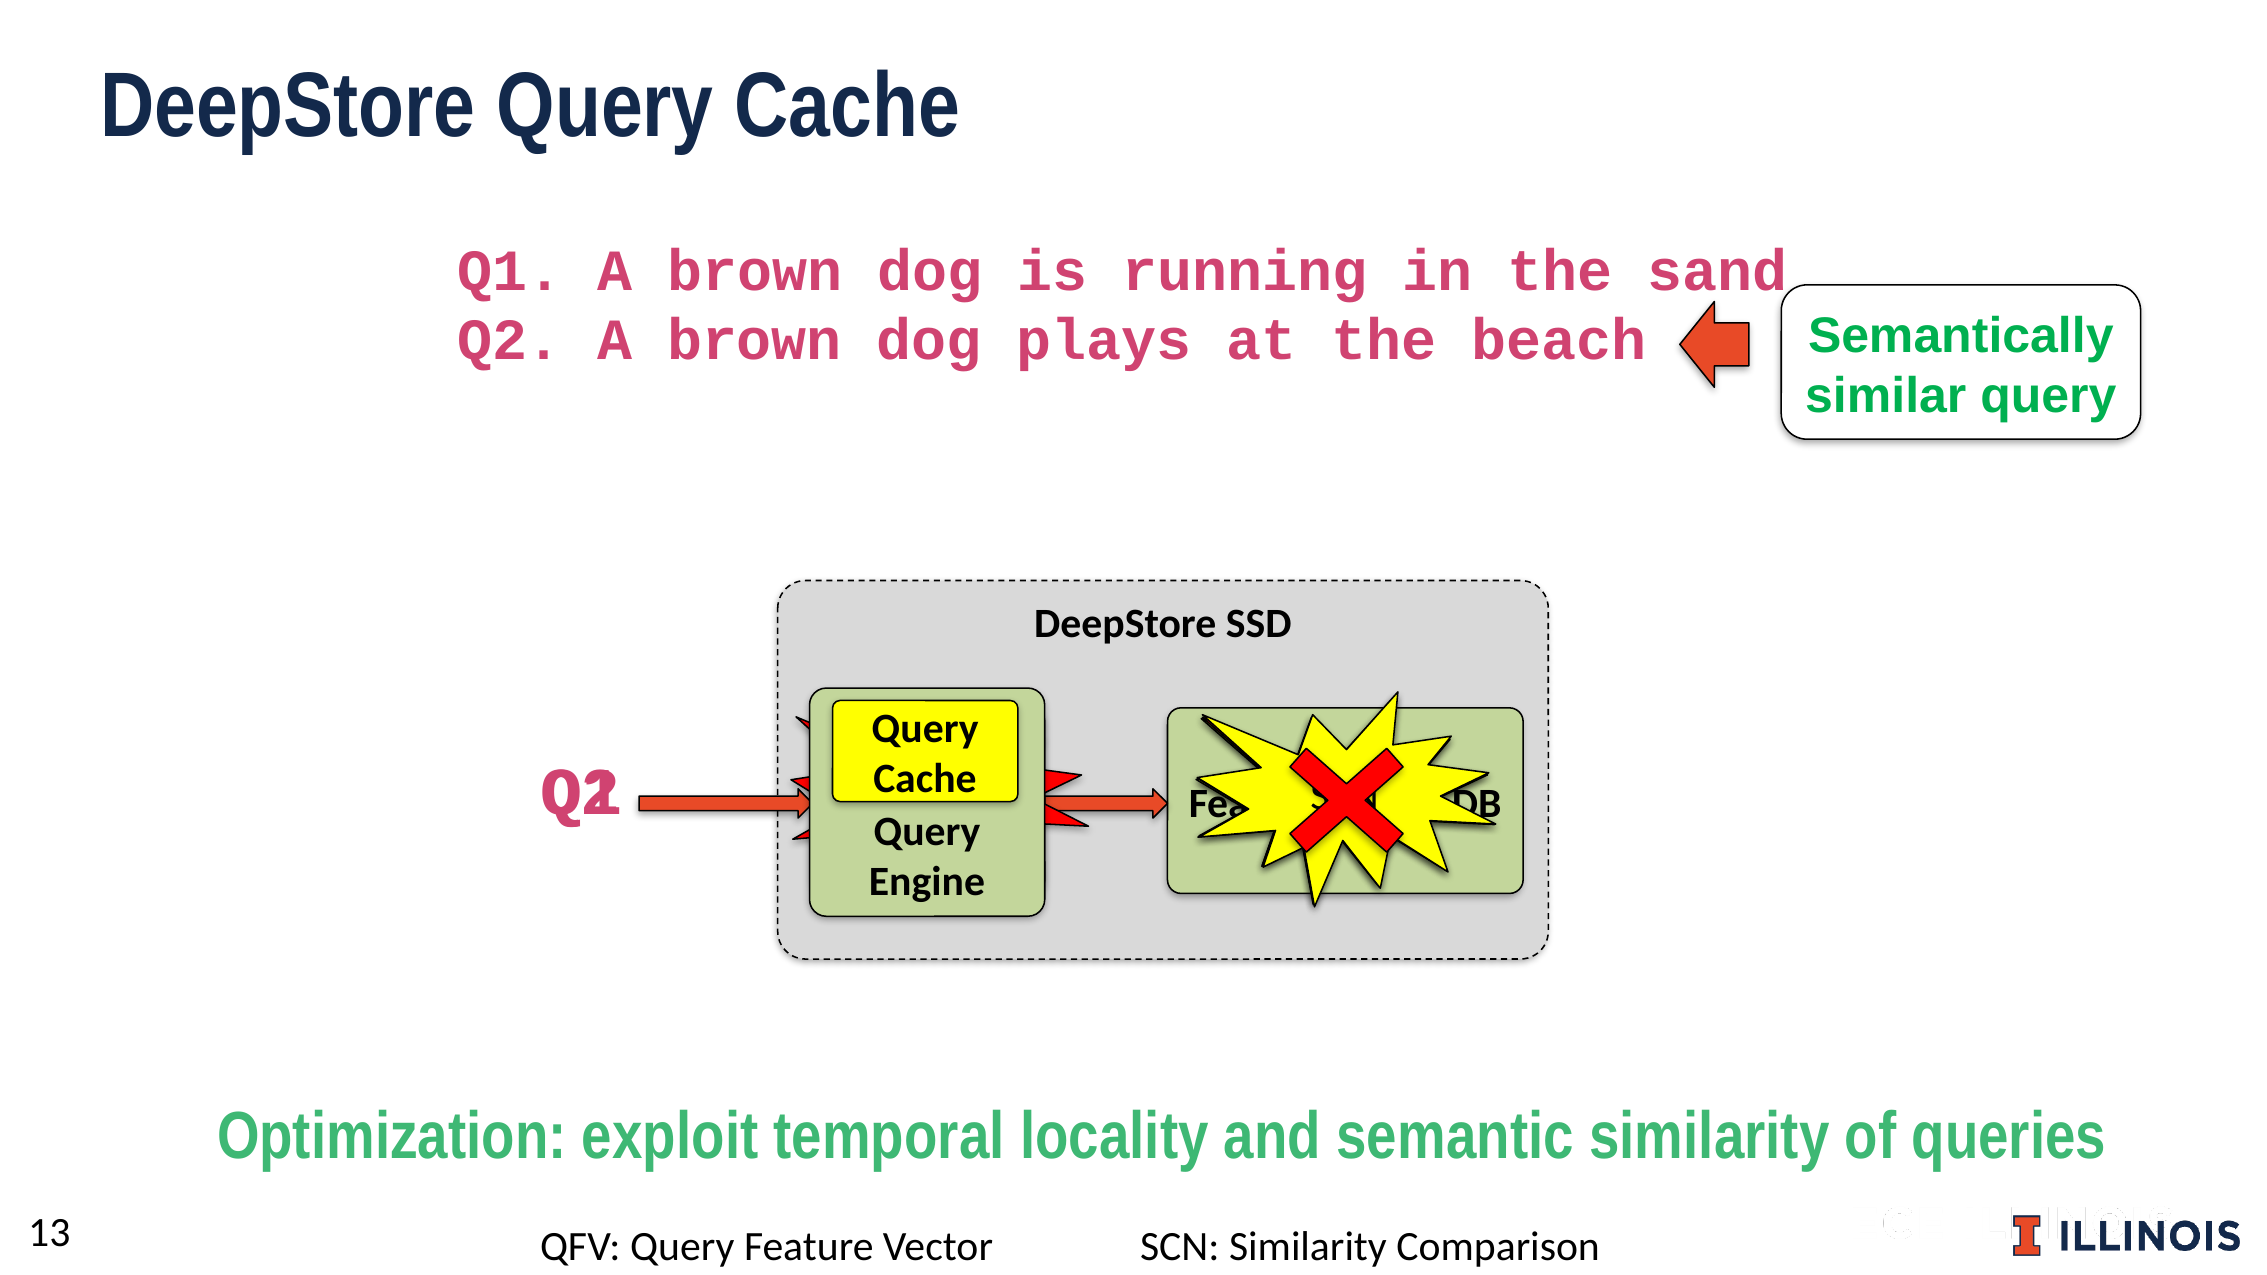

DeepStore Query Cache
Q1. A brown dog is running in the sand
Semantically similar query
Q2. A brown dog plays at the beach

DeepStore SSD
Query Engine
SCN

Q1TopK
TopK
SCN
Query Cache
Query Engine
Feature Vector DB
Q2
Q1

Optimization: exploit temporal locality and semantic similarity of queries
13
QFV: Query Feature Vector	SCN: Similarity Comparison Network